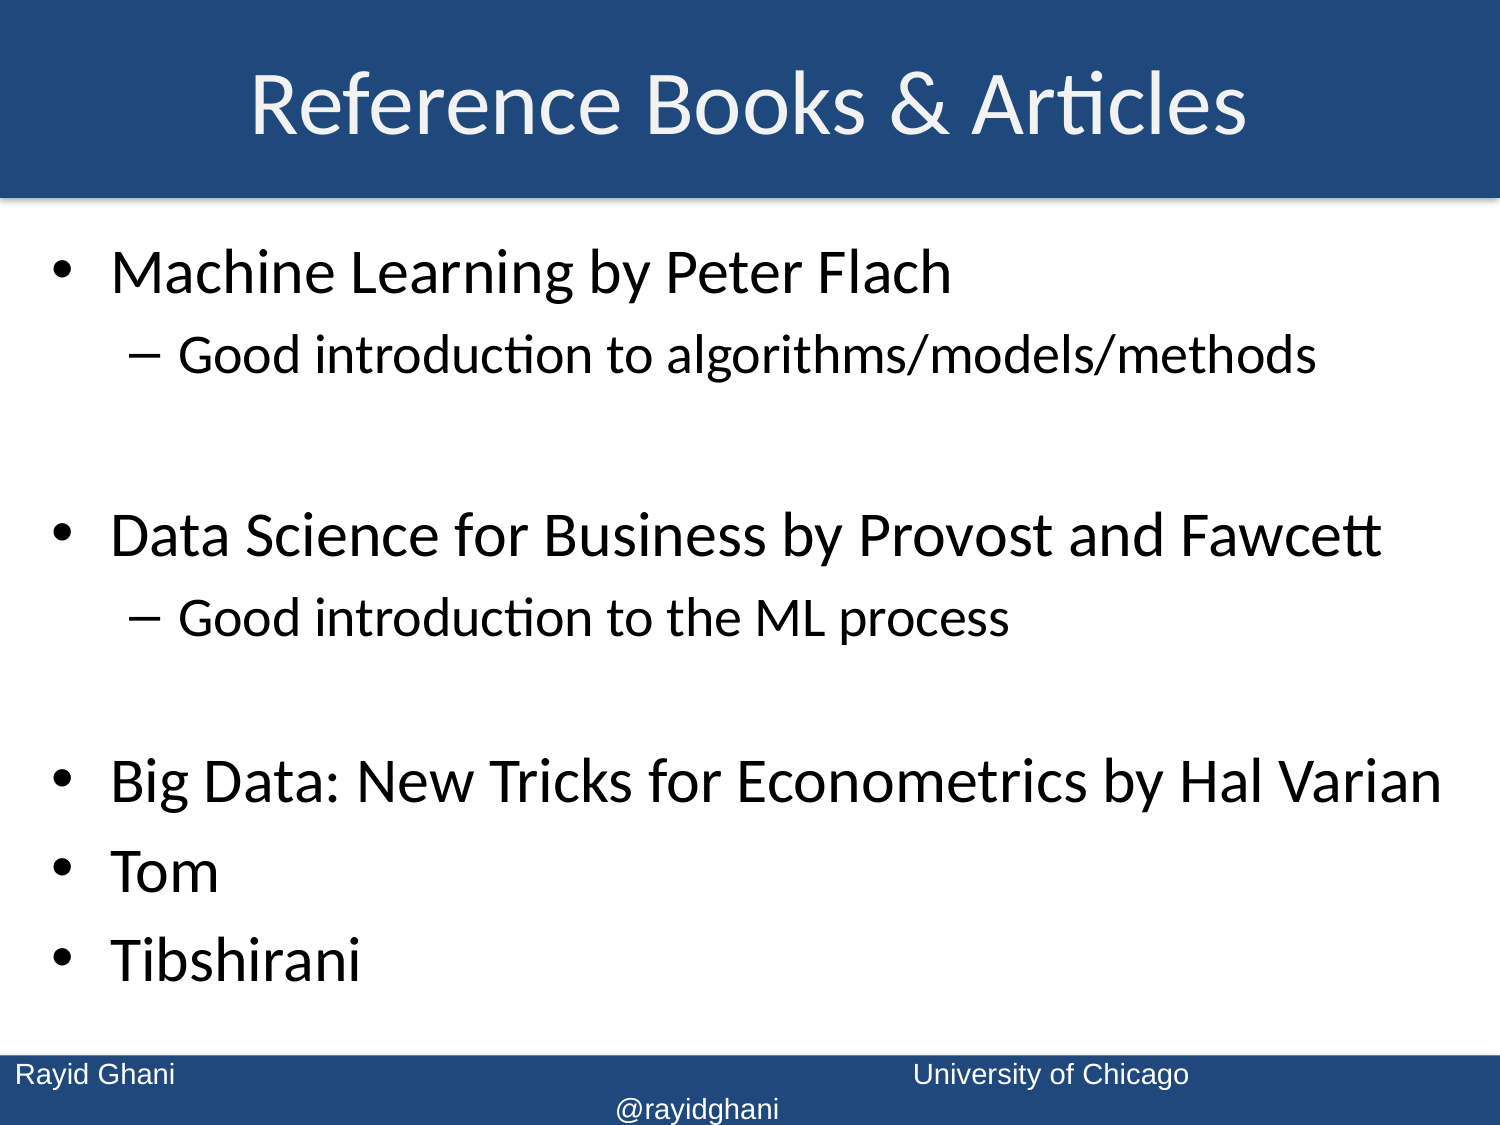

# Reference Books & Articles
Machine Learning by Peter Flach
Good introduction to algorithms/models/methods

Data Science for Business by Provost and Fawcett
Good introduction to the ML process

Big Data: New Tricks for Econometrics by Hal Varian
Tom
Tibshirani